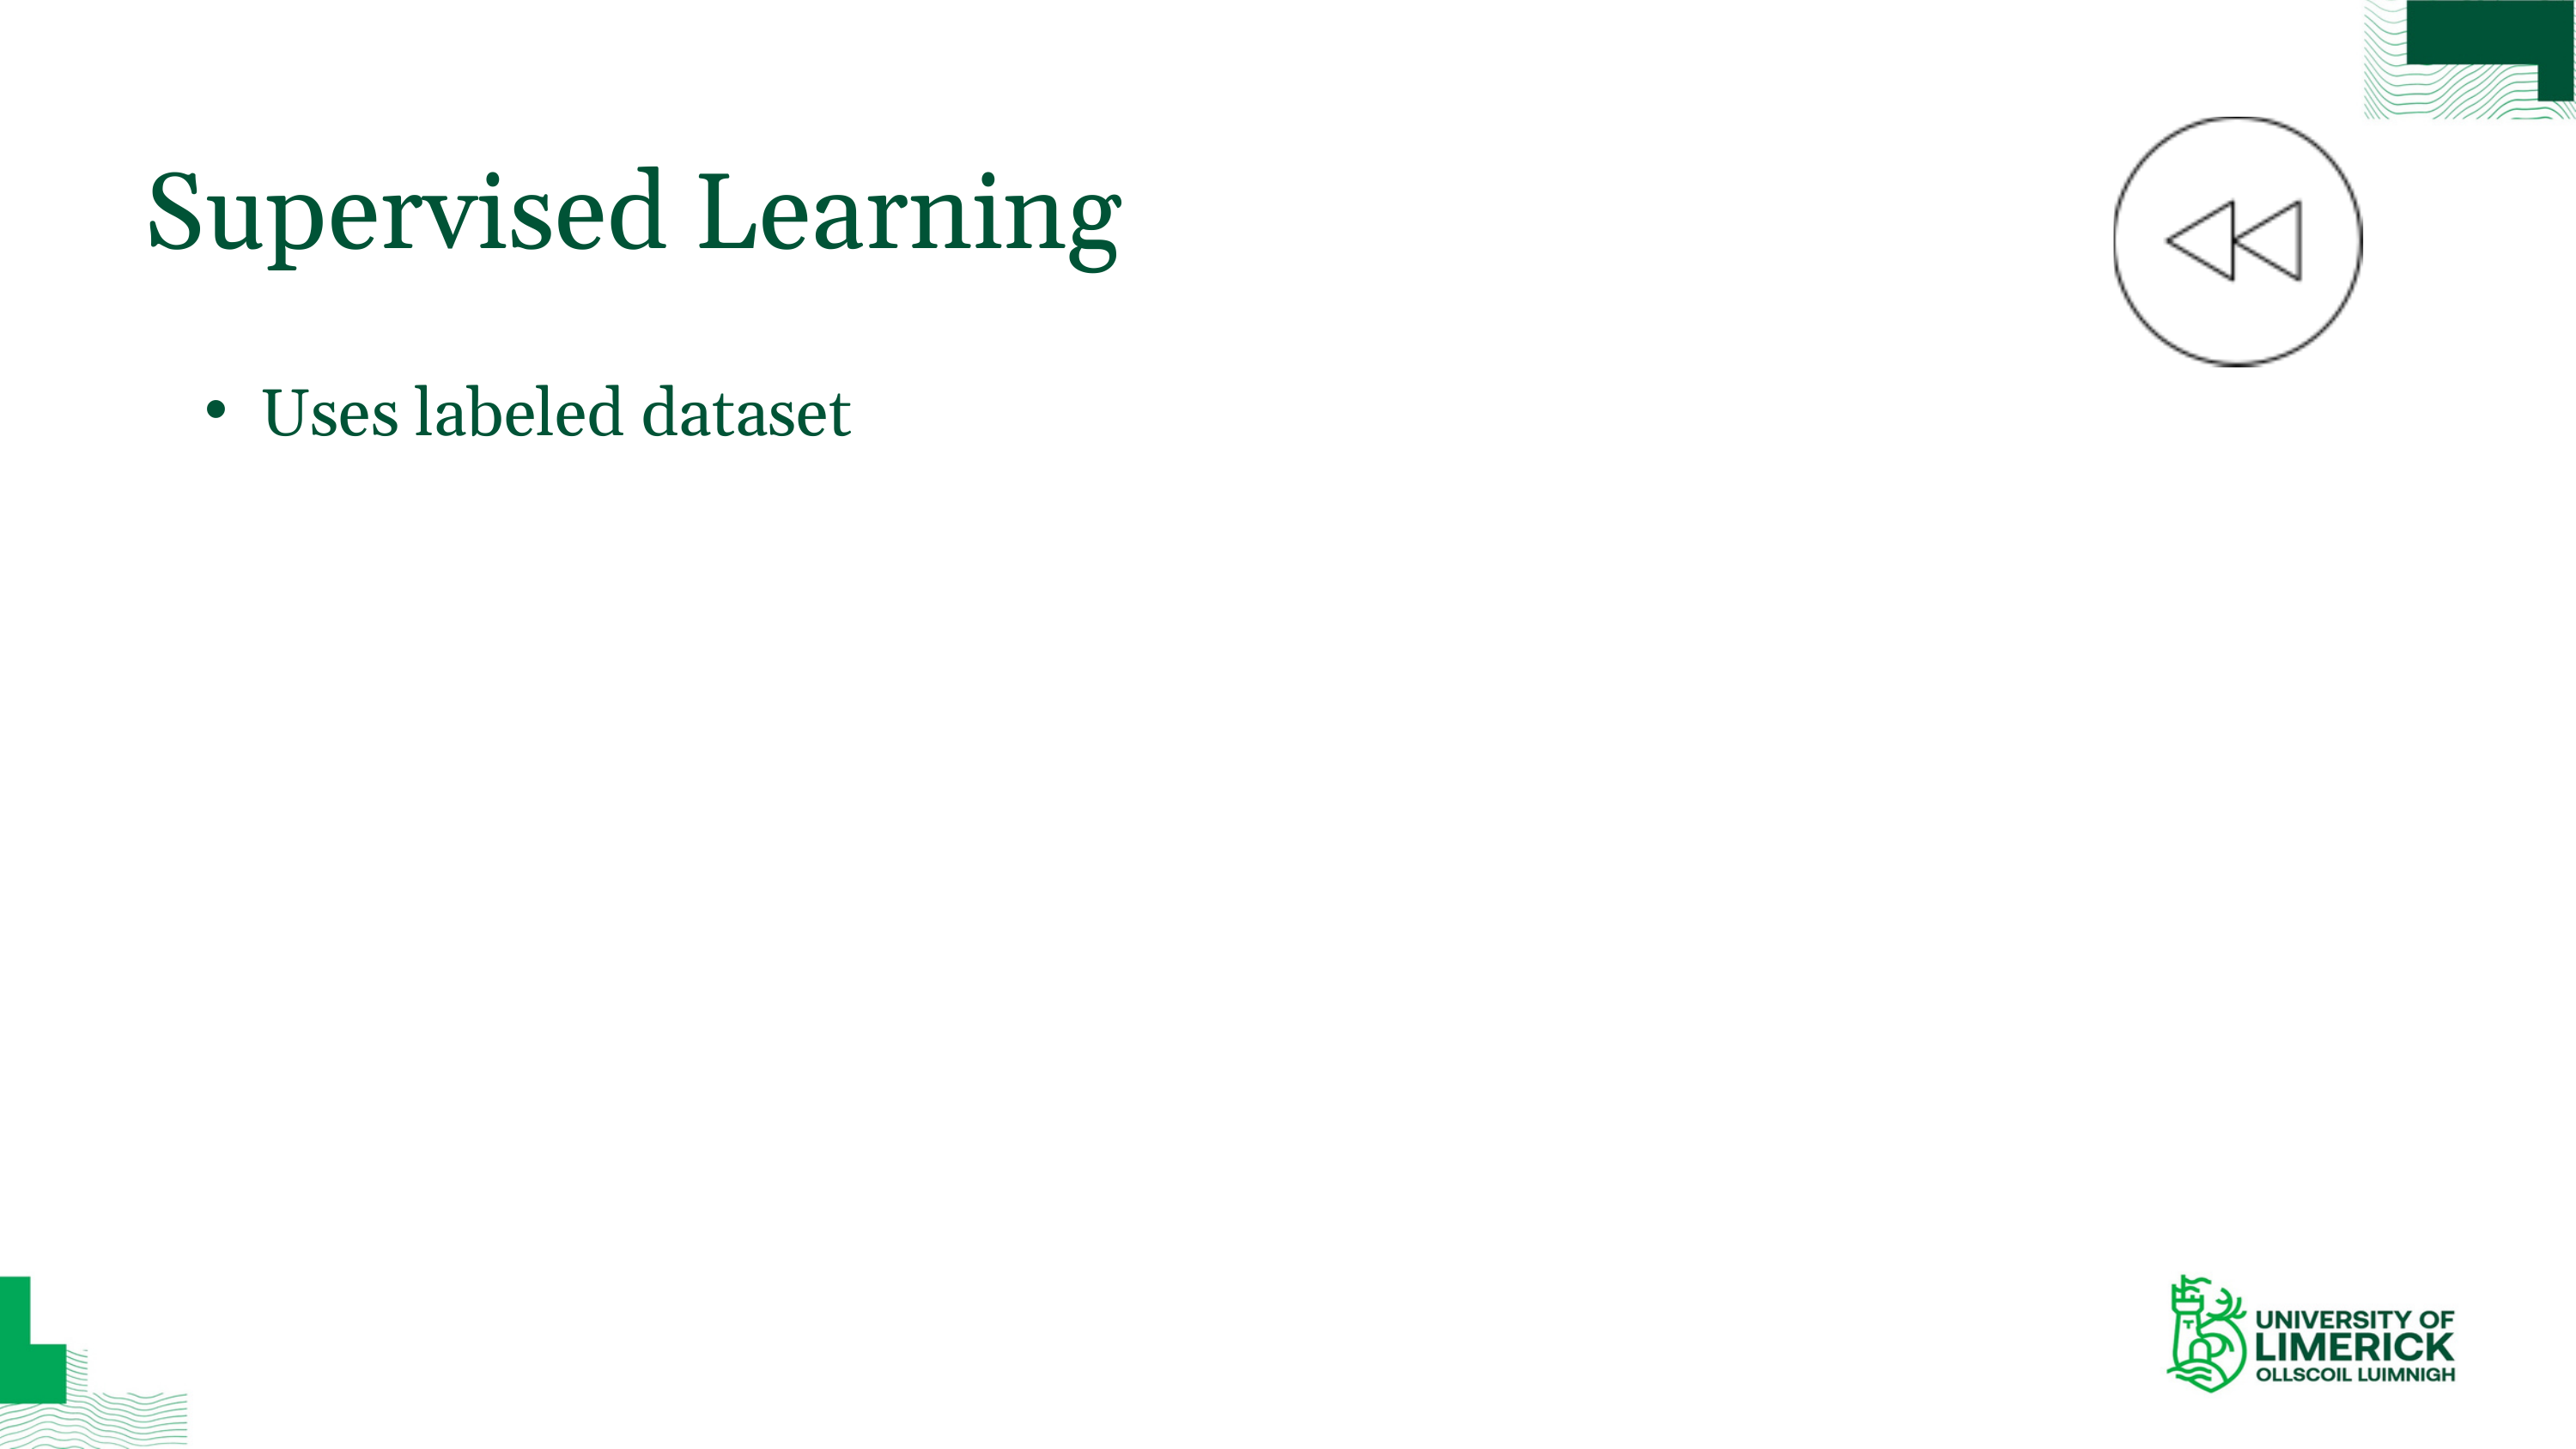

Supervised Learning

CAT

CAT

CAT
CAT

DOG

DOG
DOG

DOG

DOG
Uses labeled dataset